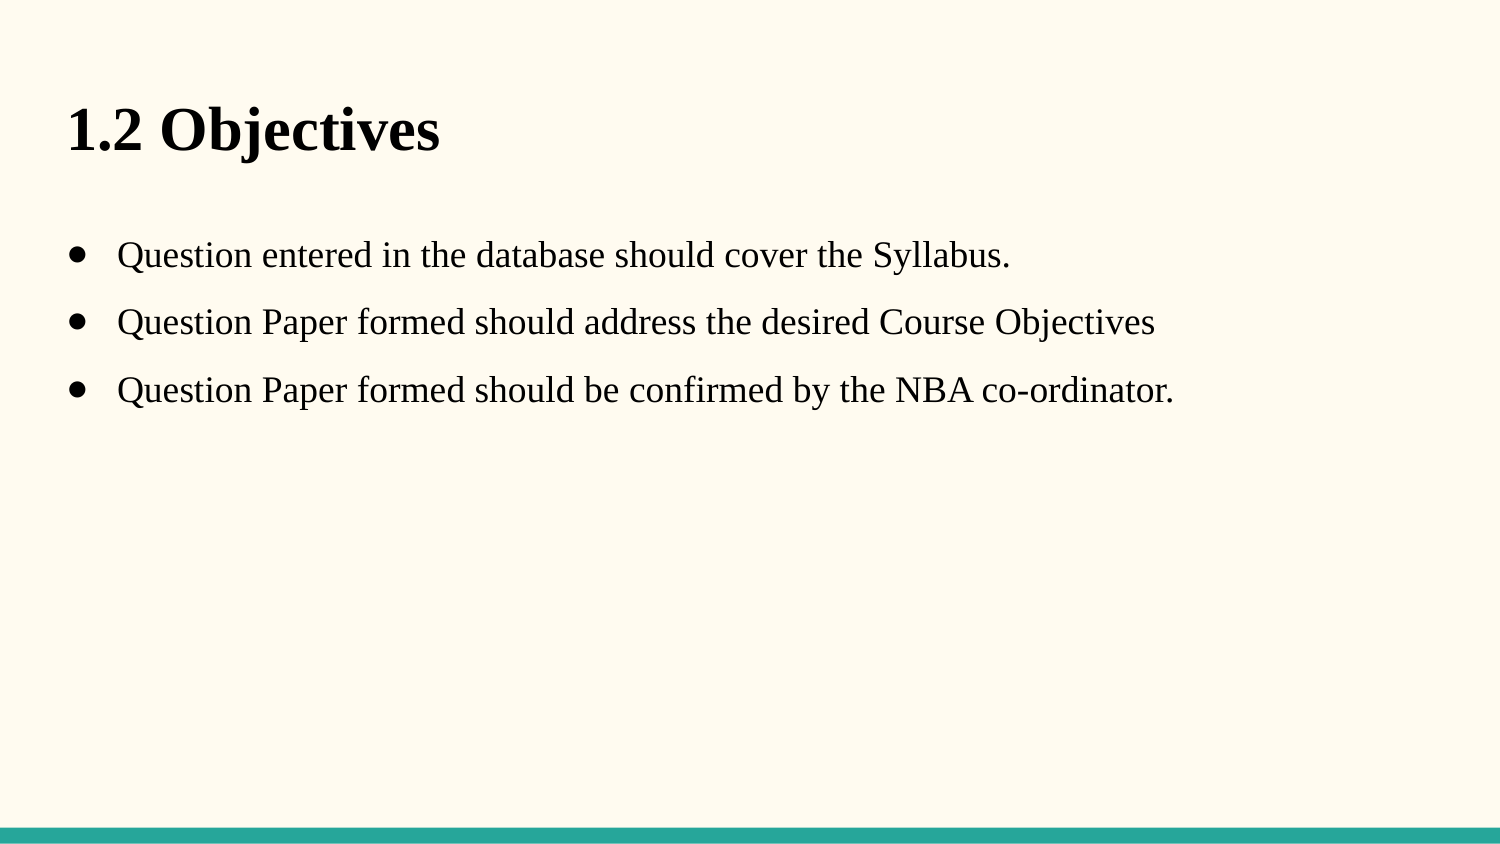

# 1.2 Objectives
Question entered in the database should cover the Syllabus.
Question Paper formed should address the desired Course Objectives
Question Paper formed should be confirmed by the NBA co-ordinator.